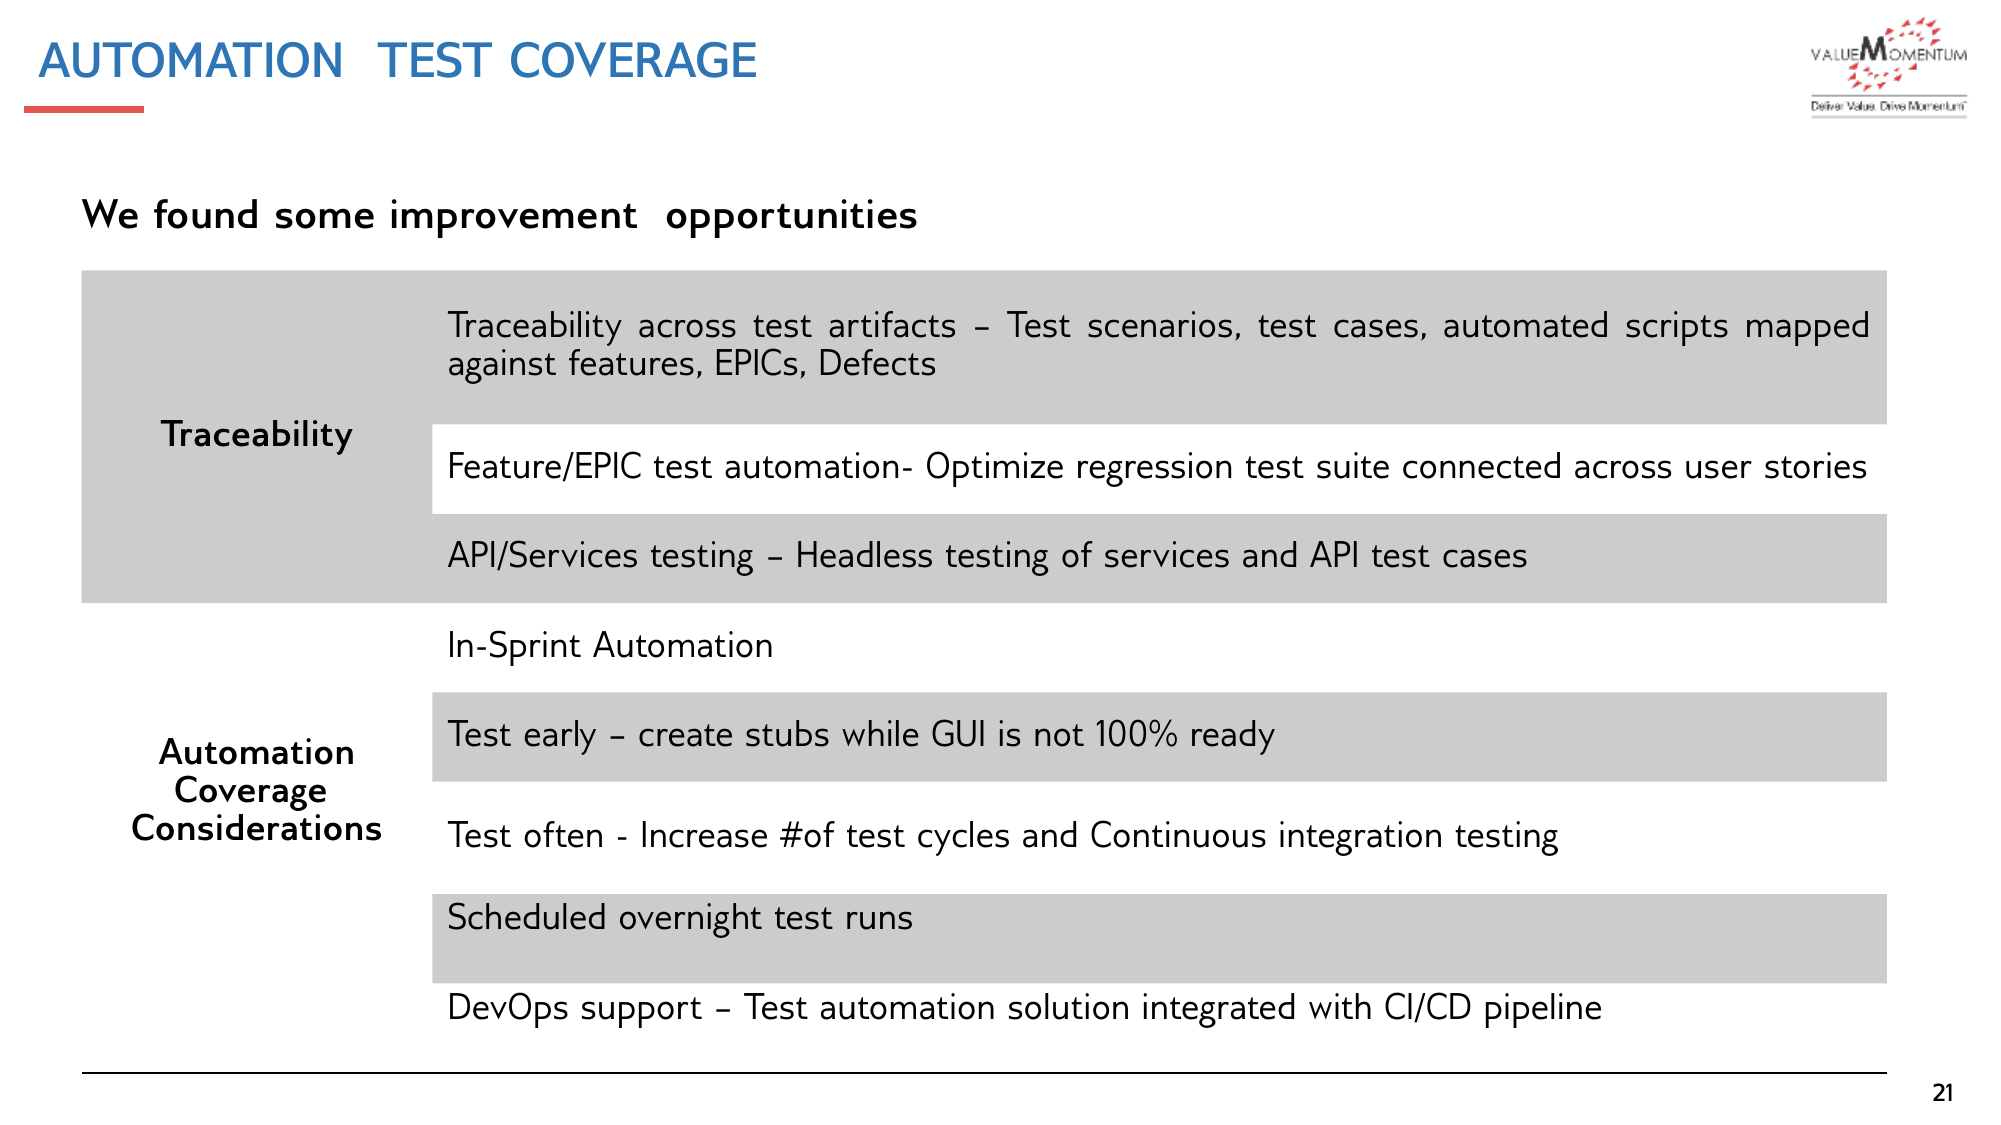

Automation  Test coverage
We found some improvement  opportunities
| Traceability | Traceability across test artifacts – Test scenarios, test cases, automated scripts mapped against features, EPICs, Defects |
| --- | --- |
|  | Feature/EPIC test automation- Optimize regression test suite connected across user stories |
|  | API/Services testing – Headless testing of services and API test cases |
| Automation Coverage Considerations | In-Sprint Automation |
|  | Test early – create stubs while GUI is not 100% ready |
|  | Test often - Increase #of test cycles and Continuous integration testing |
|  | Scheduled overnight test runs |
|  | DevOps support – Test automation solution integrated with CI/CD pipeline |